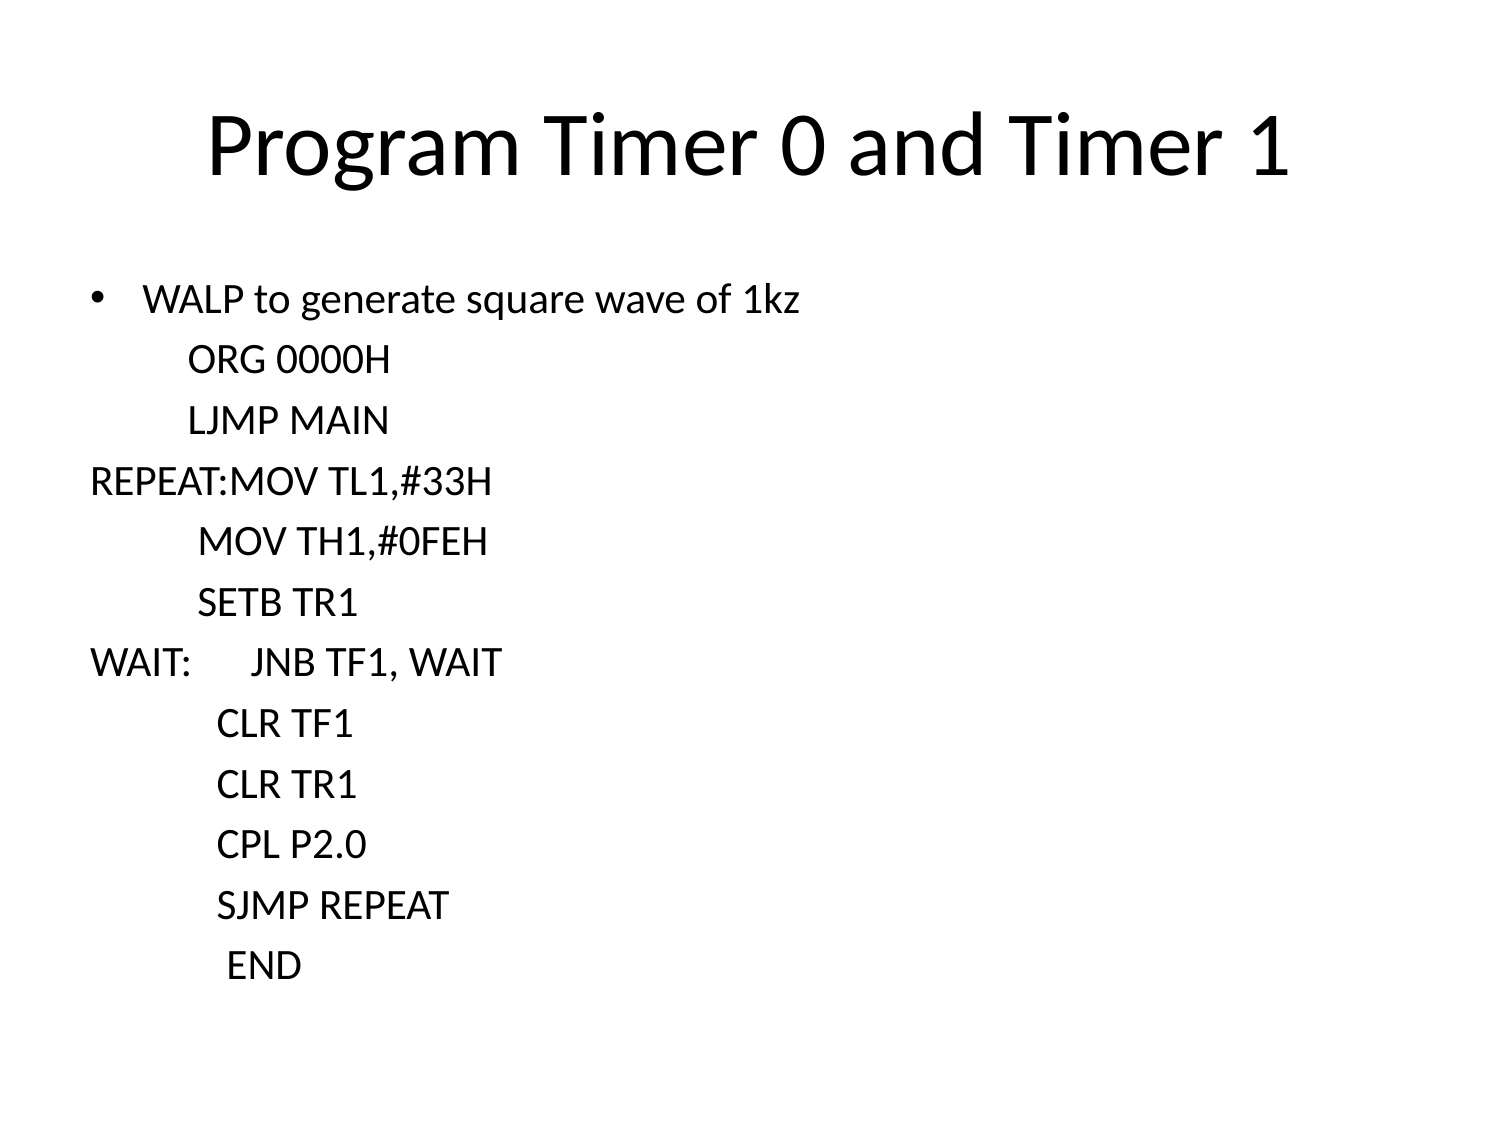

# Program Timer 0 and Timer 1
WALP to generate square wave of 1kz
	ORG 0000H
	LJMP MAIN
REPEAT:MOV TL1,#33H
	 MOV TH1,#0FEH
	 SETB TR1
WAIT:      JNB TF1, WAIT
	   CLR TF1
 	   CLR TR1
 	   CPL P2.0
	   SJMP REPEAT
	    END